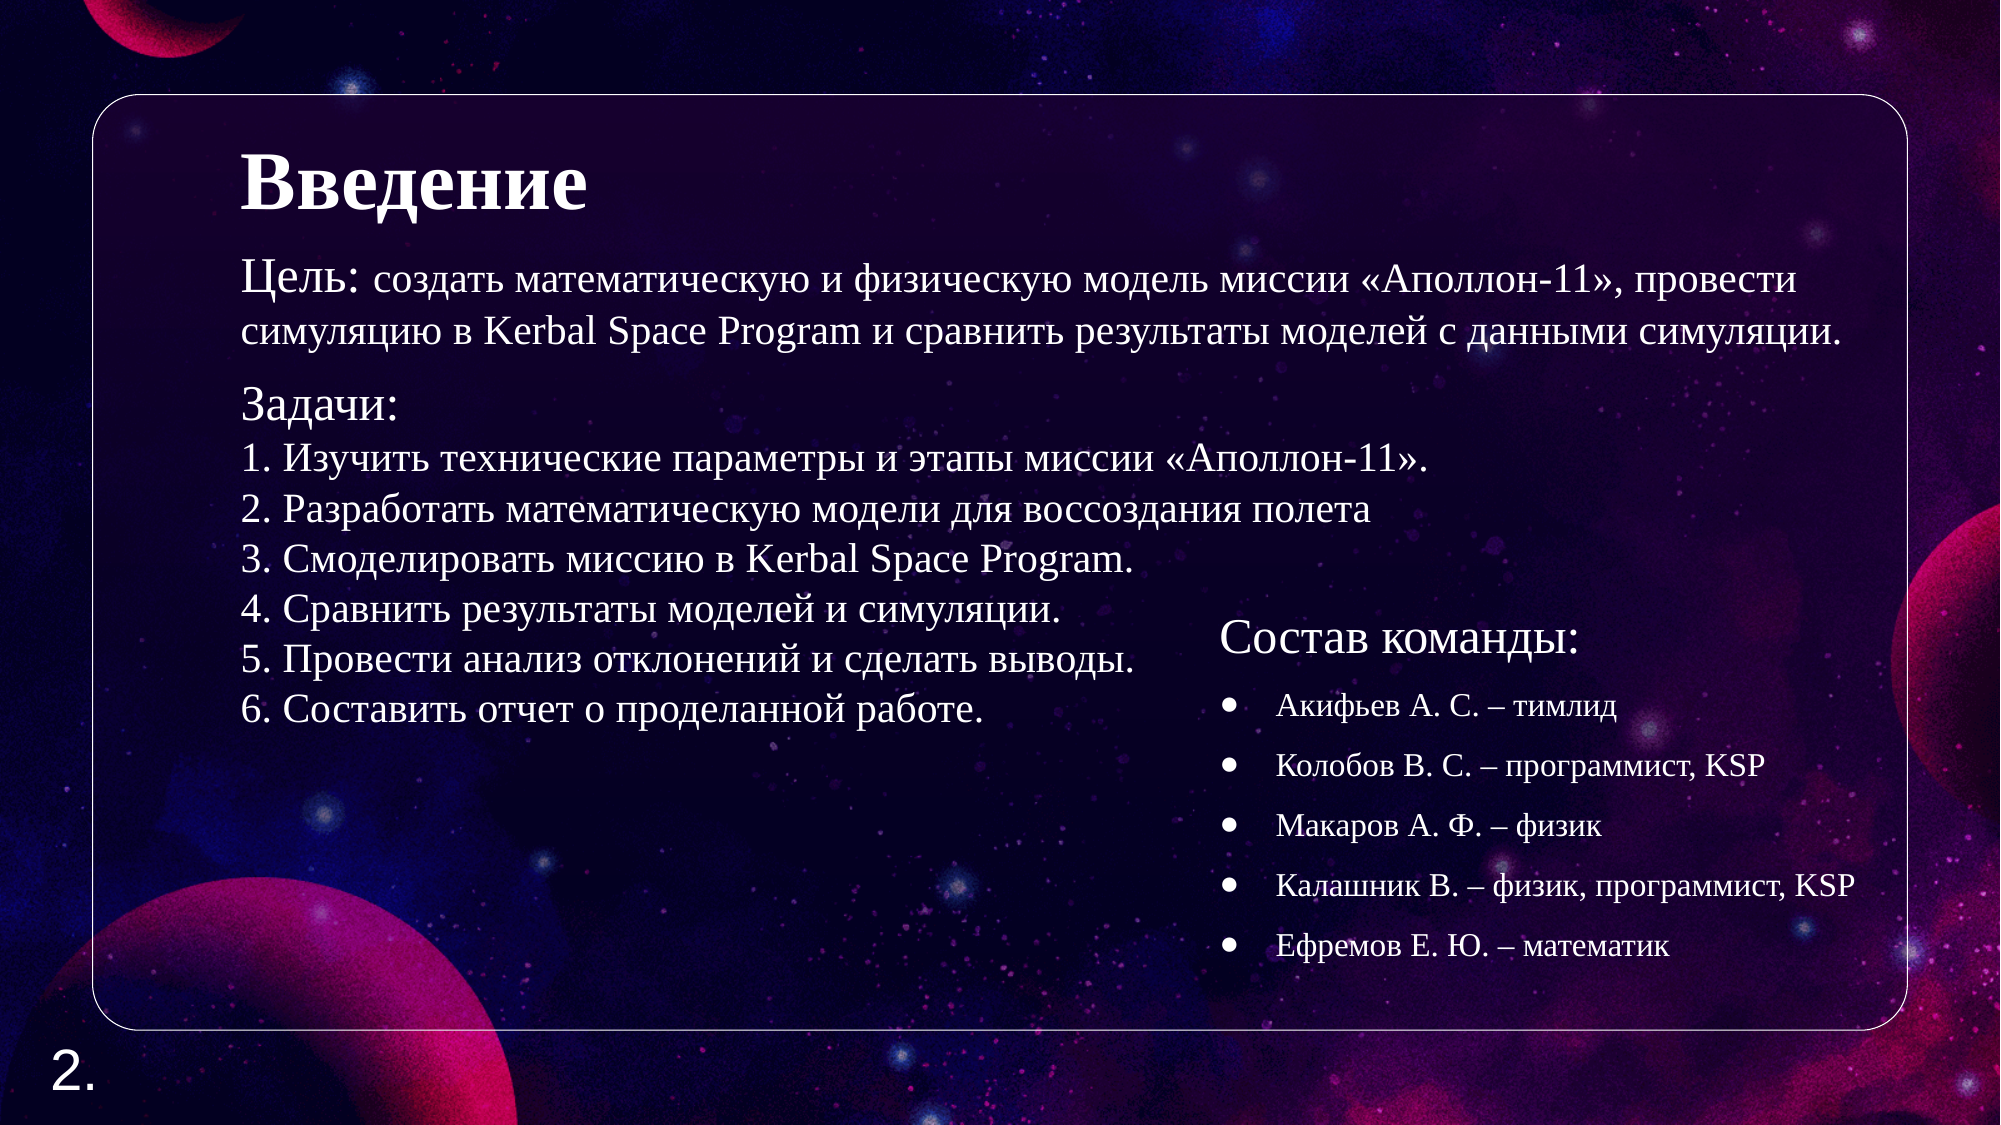

Введение
Цель: создать математическую и физическую модель миссии «Аполлон-11», провести
симуляцию в Kerbal Space Program и сравнить результаты моделей с данными симуляции.
Задачи:
1. Изучить технические параметры и этапы миссии «Аполлон-11».
2. Разработать математическую модели для воссоздания полета
3. Смоделировать миссию в Kerbal Space Program.
4. Сравнить результаты моделей и симуляции.
5. Провести анализ отклонений и сделать выводы.
6. Составить отчет о проделанной работе.
Состав команды:
Акифьев А. С. – тимлид
Колобов В. С. – программист, KSP
Макаров А. Ф. – физик
Калашник В. – физик, программист, KSP
Ефремов Е. Ю. – математик
2.